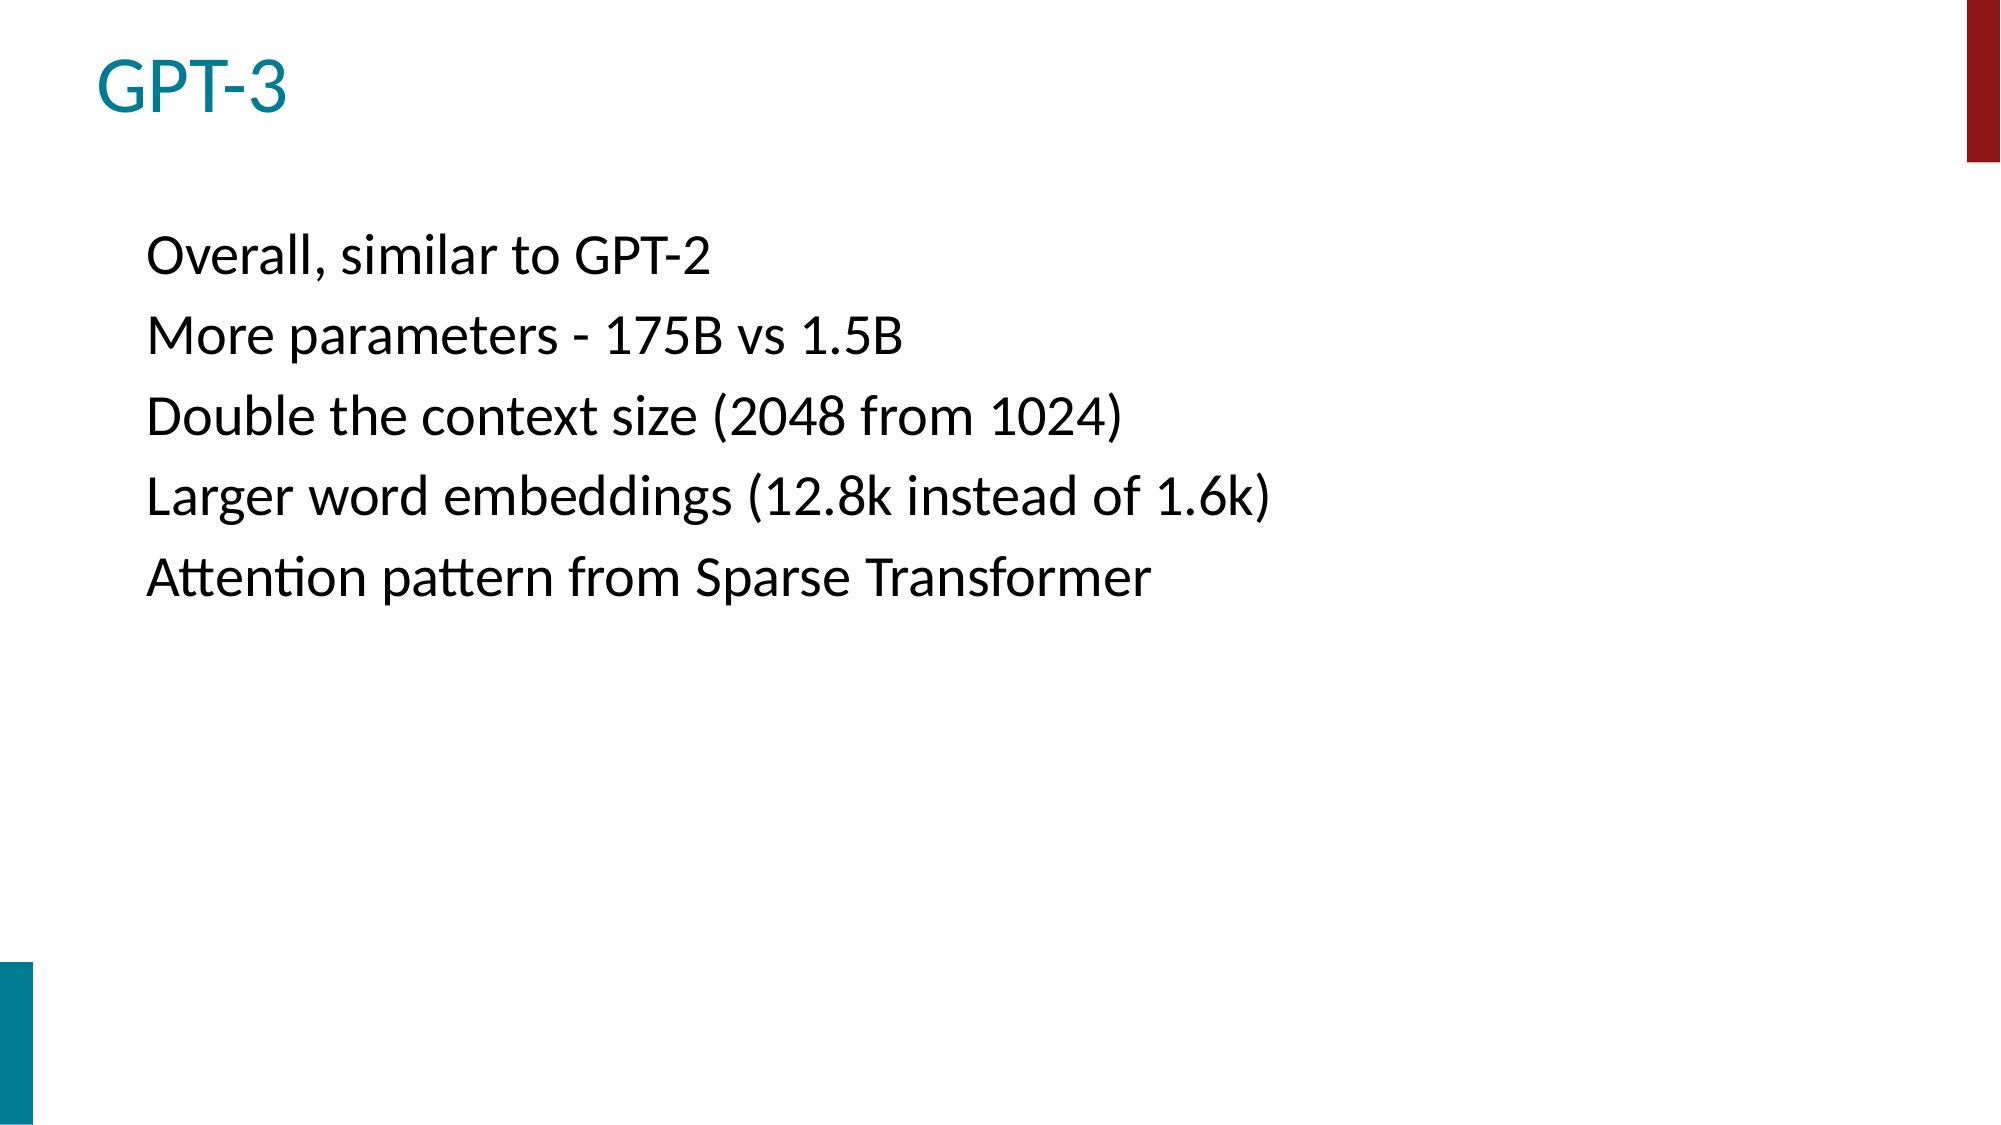

# GPT-3
Overall, similar to GPT-2
More parameters - 175B vs 1.5B
Double the context size (2048 from 1024)
Larger word embeddings (12.8k instead of 1.6k)
Attention pattern from Sparse Transformer